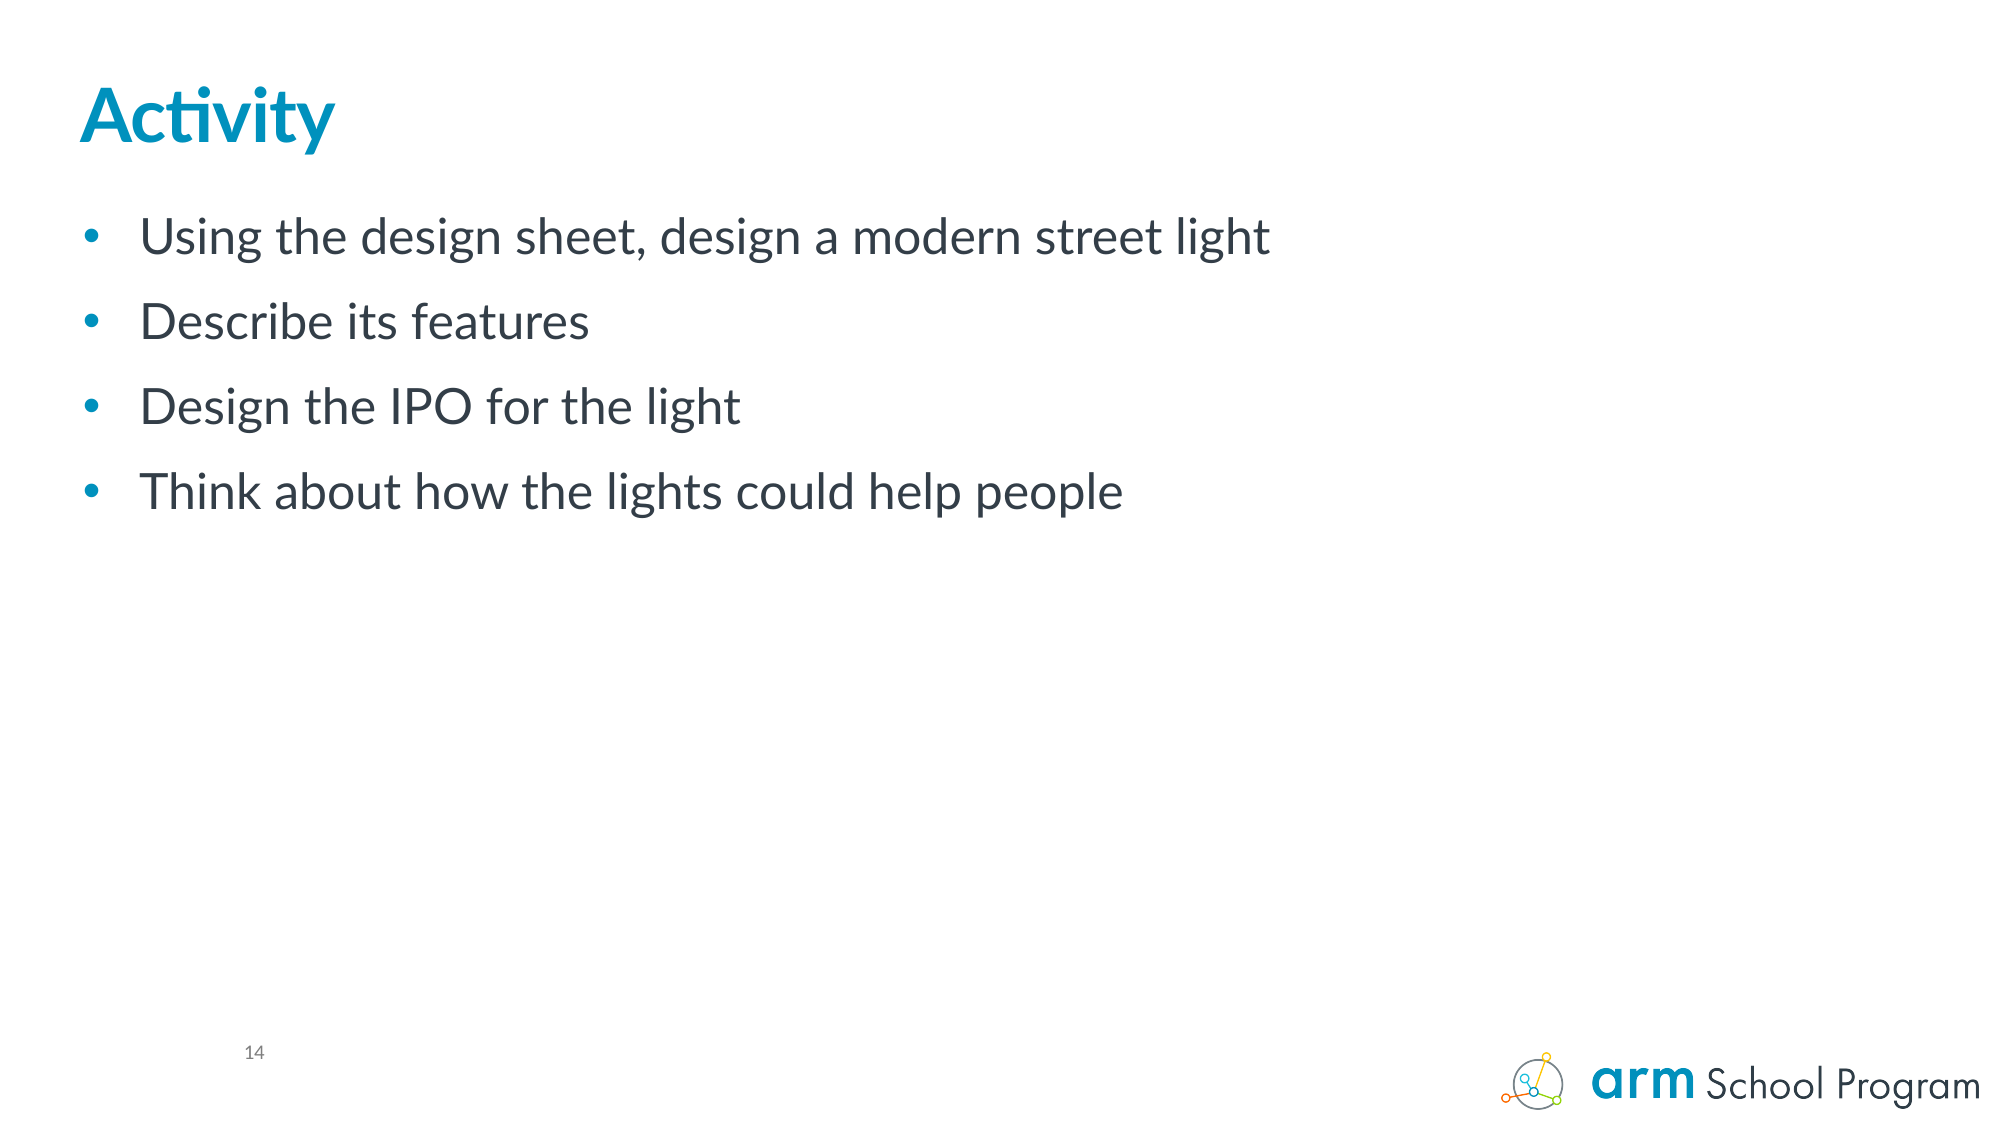

# Activity
Using the design sheet, design a modern street light
Describe its features
Design the IPO for the light
Think about how the lights could help people